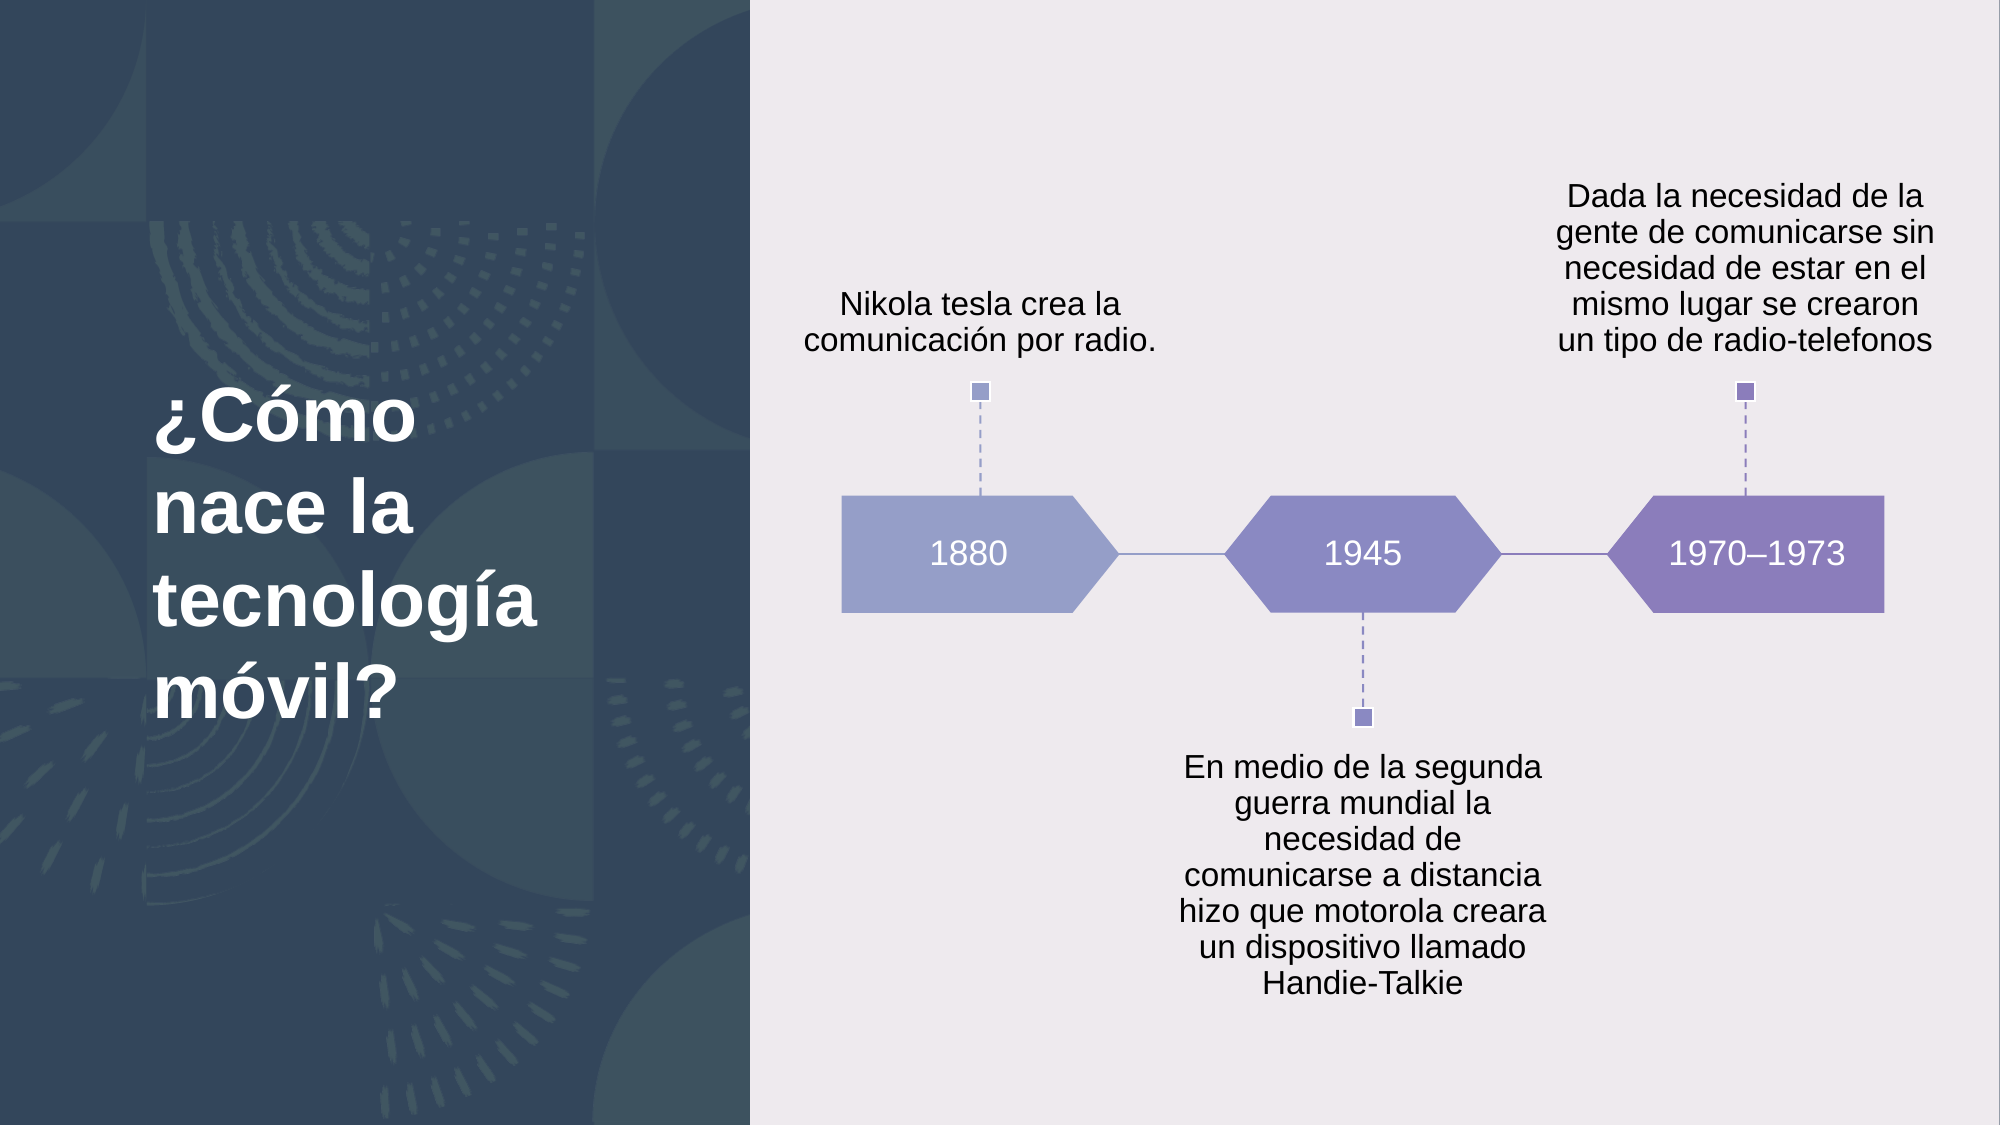

1880
Nikola tesla crea la comunicación por radio.
1945
En medio de la segunda guerra mundial la necesidad de comunicarse a distancia hizo que motorola creara un dispositivo llamado Handie-Talkie
1970–1973
Dada la necesidad de la gente de comunicarse sin necesidad de estar en el mismo lugar se crearon un tipo de radio-telefonos
# ¿Cómo nace la tecnología móvil?